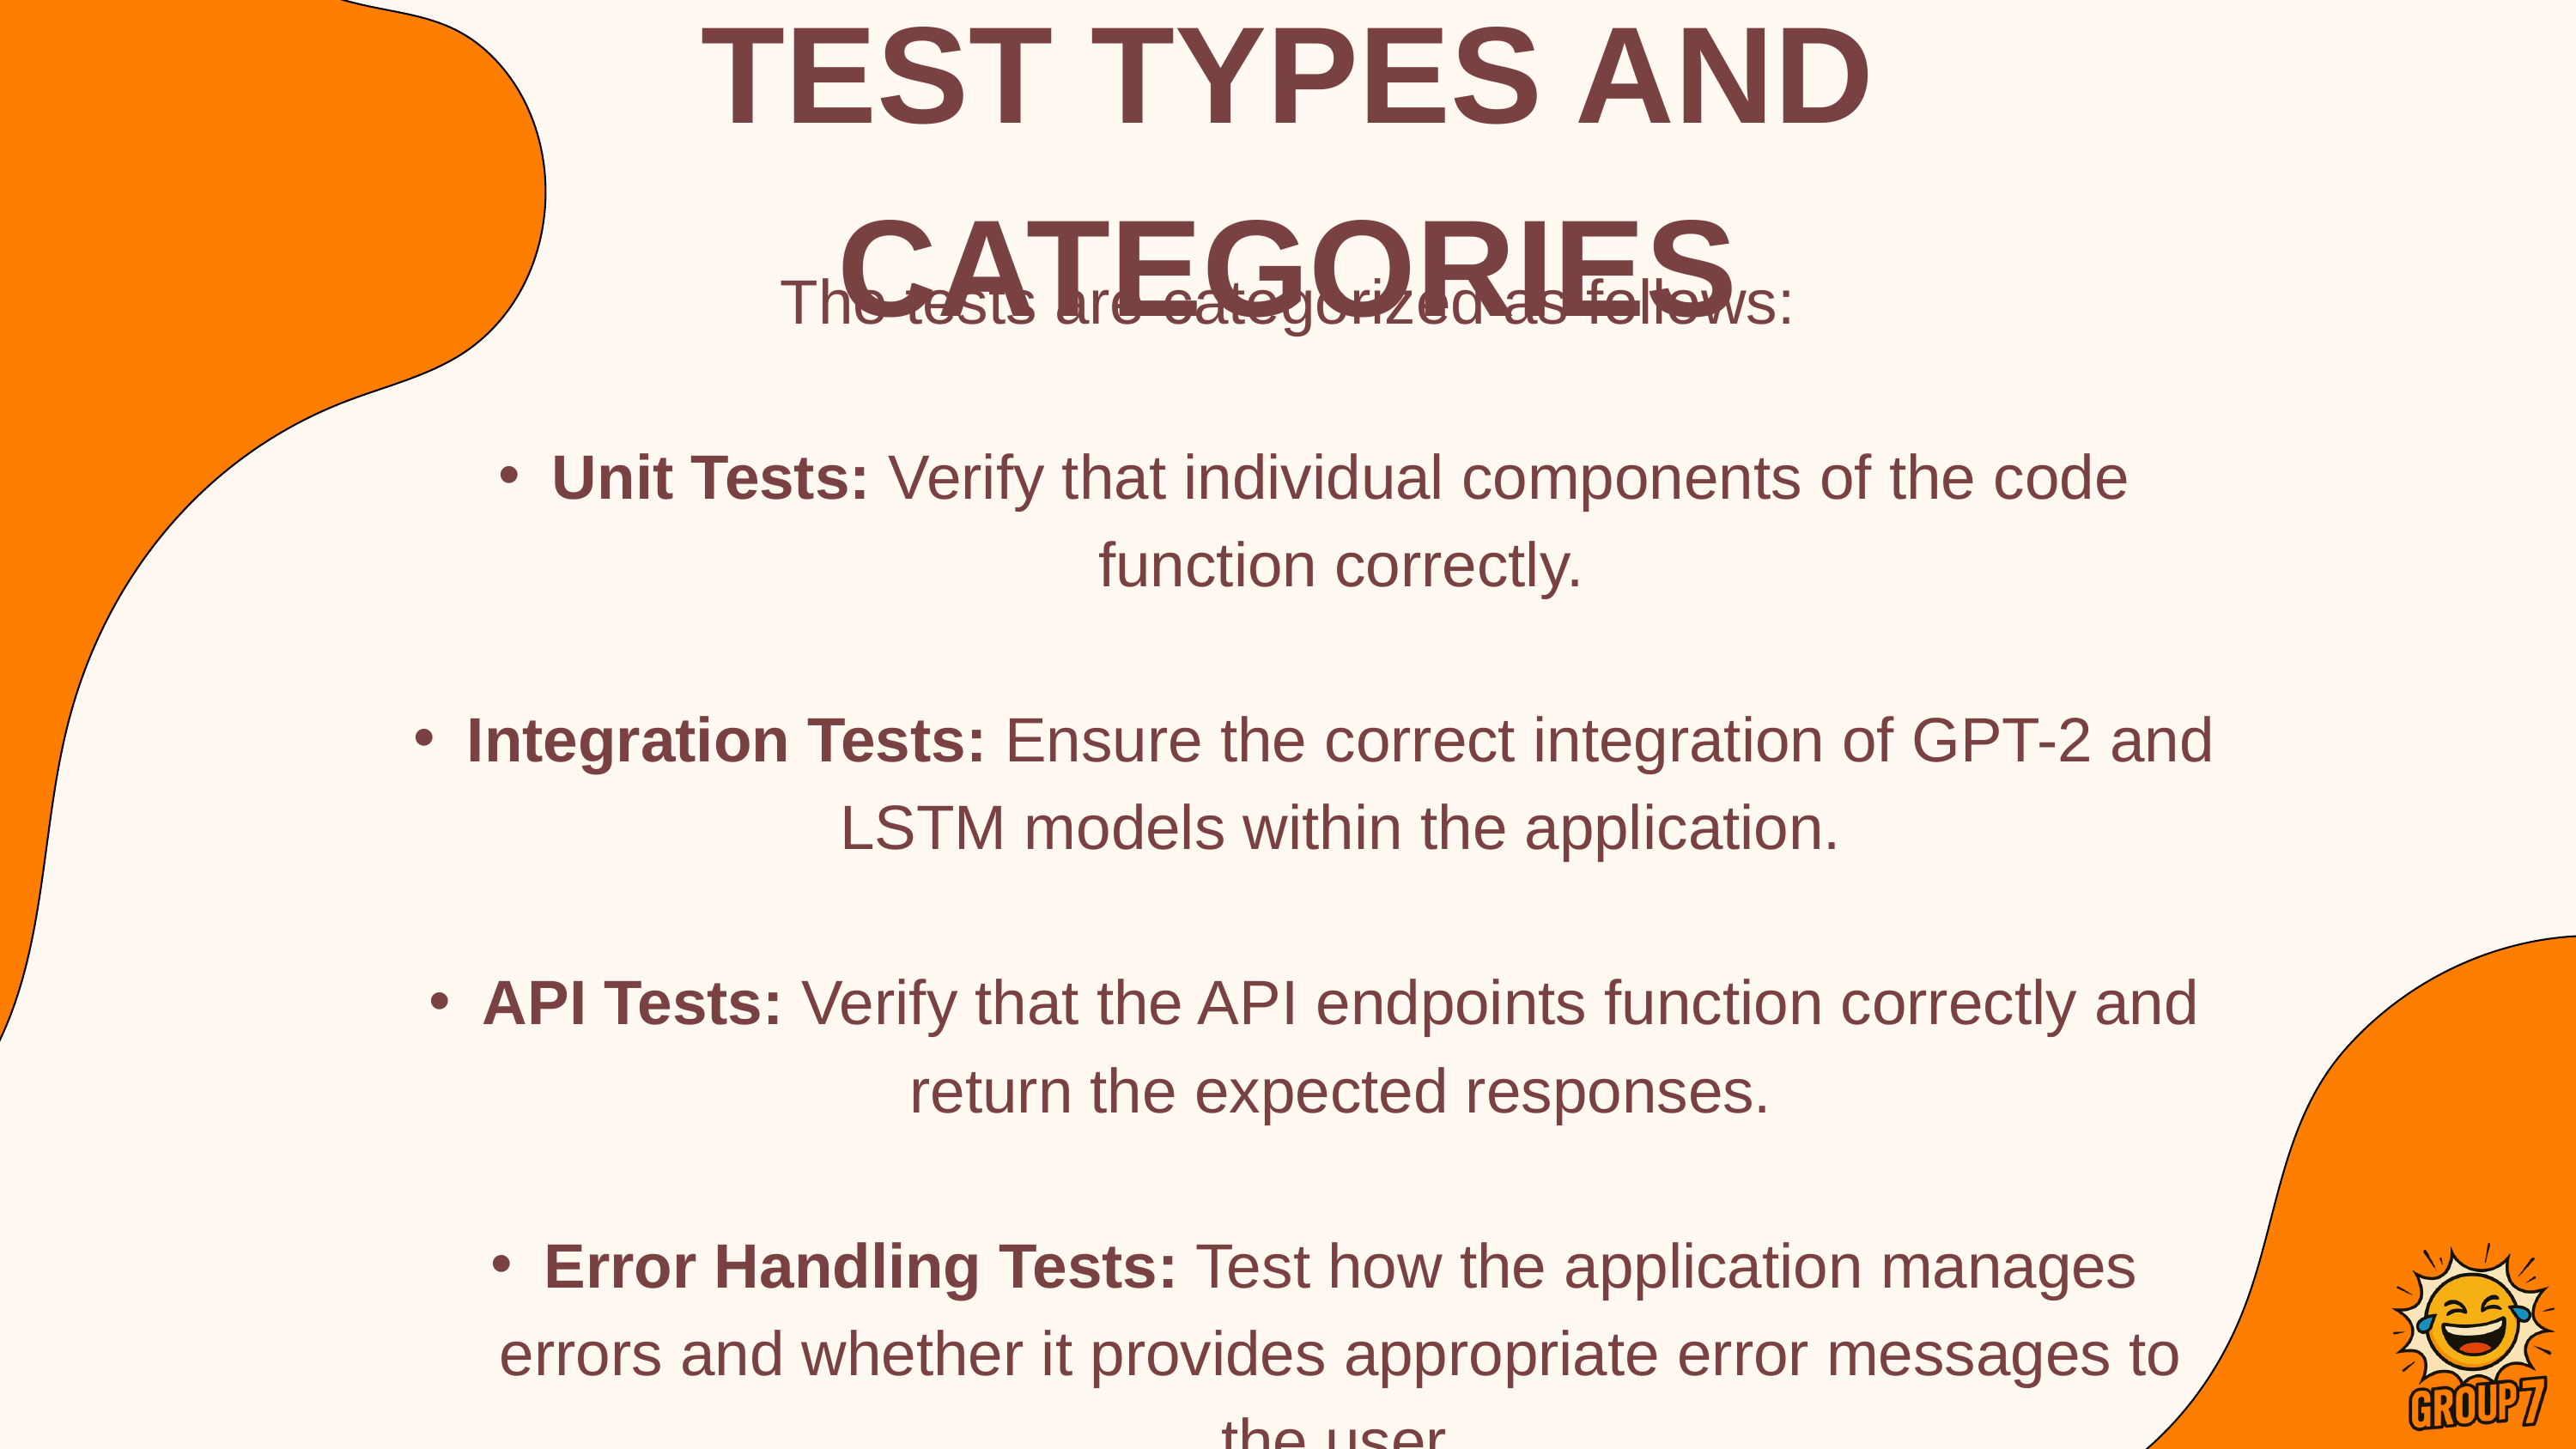

TEST TYPES AND CATEGORIES
The tests are categorized as follows:

Unit Tests: Verify that individual components of the code function correctly.

Integration Tests: Ensure the correct integration of GPT-2 and LSTM models within the application.

API Tests: Verify that the API endpoints function correctly and return the expected responses.

Error Handling Tests: Test how the application manages errors and whether it provides appropriate error messages to the user.